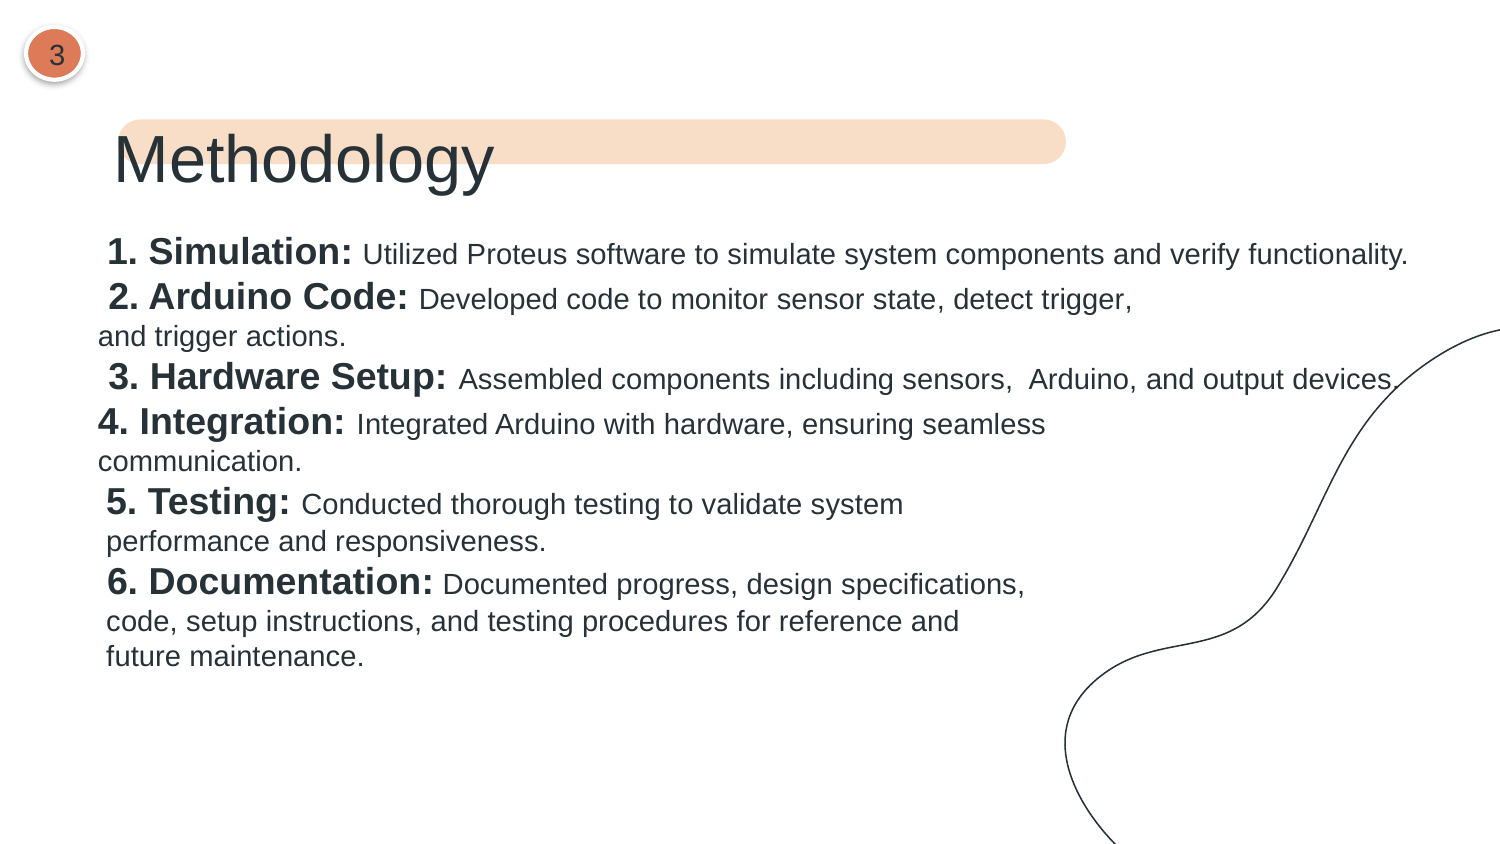

3
# Methodology
 1. Simulation: Utilized Proteus software to simulate system components and verify functionality.
 2. Arduino Code: Developed code to monitor sensor state, detect trigger,
and trigger actions.
 3. Hardware Setup: Assembled components including sensors,  Arduino, and output devices.
4. Integration: Integrated Arduino with hardware, ensuring seamless
communication.
 5. Testing: Conducted thorough testing to validate system
 performance and responsiveness.
 6. Documentation: Documented progress, design specifications,
 code, setup instructions, and testing procedures for reference and
 future maintenance.